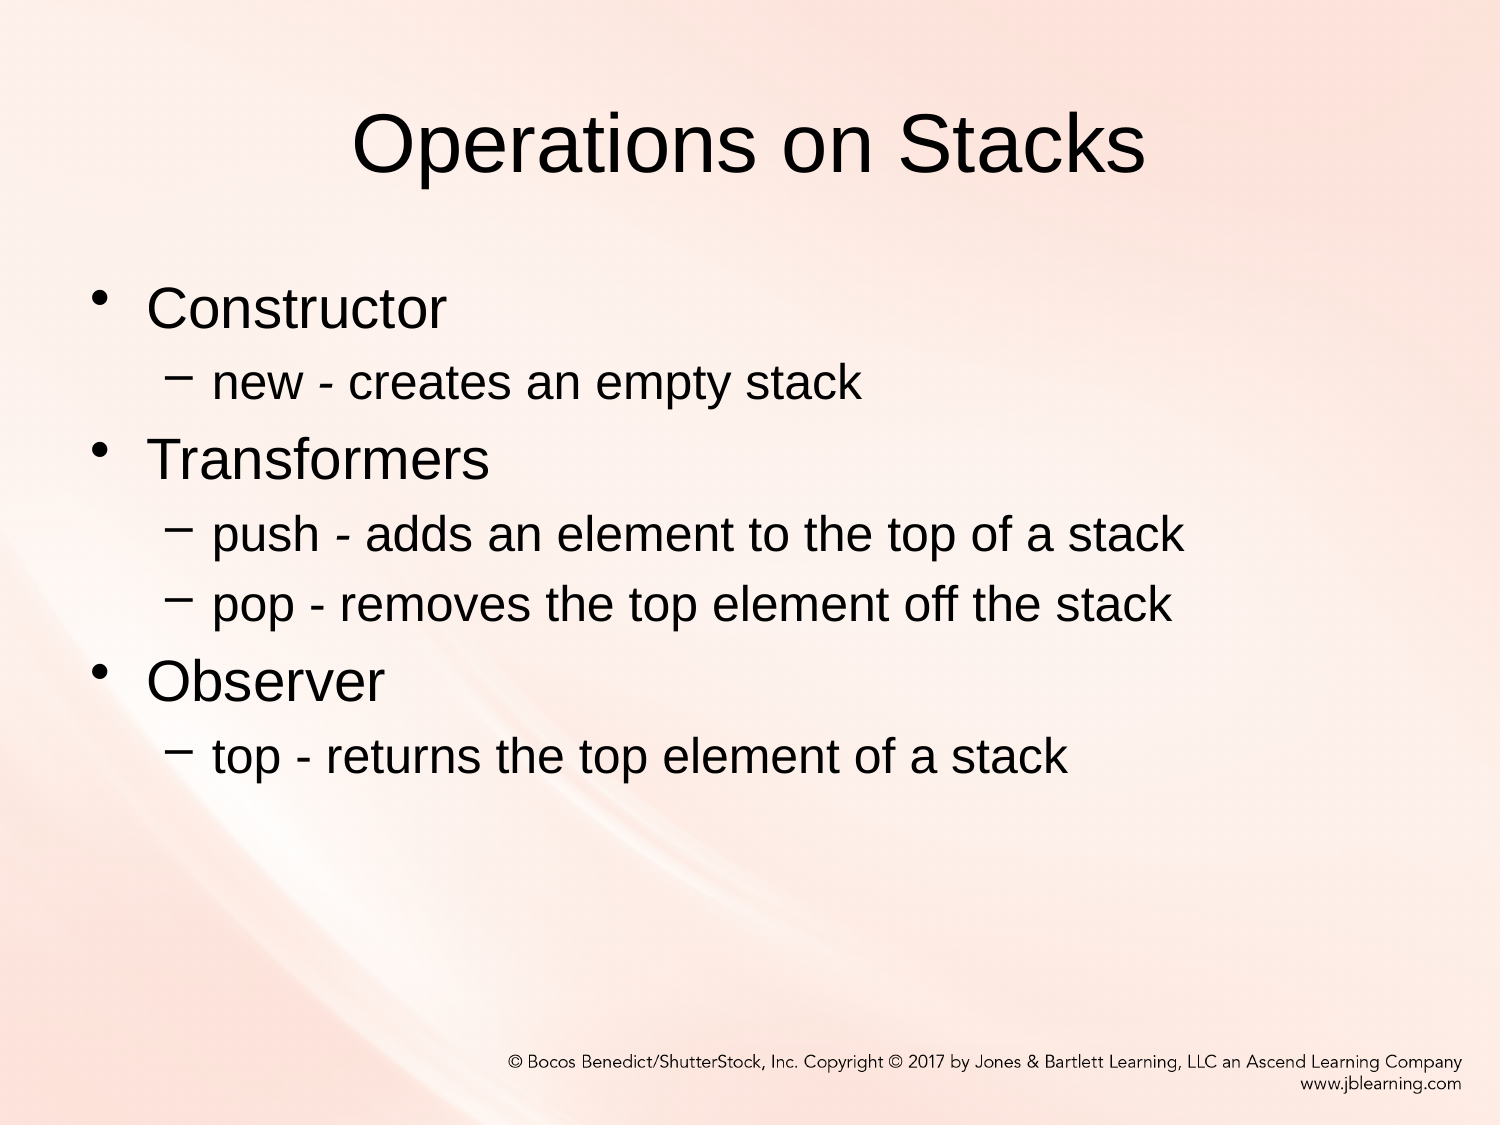

# Operations on Stacks
Constructor
new - creates an empty stack
Transformers
push - adds an element to the top of a stack
pop - removes the top element off the stack
Observer
top - returns the top element of a stack